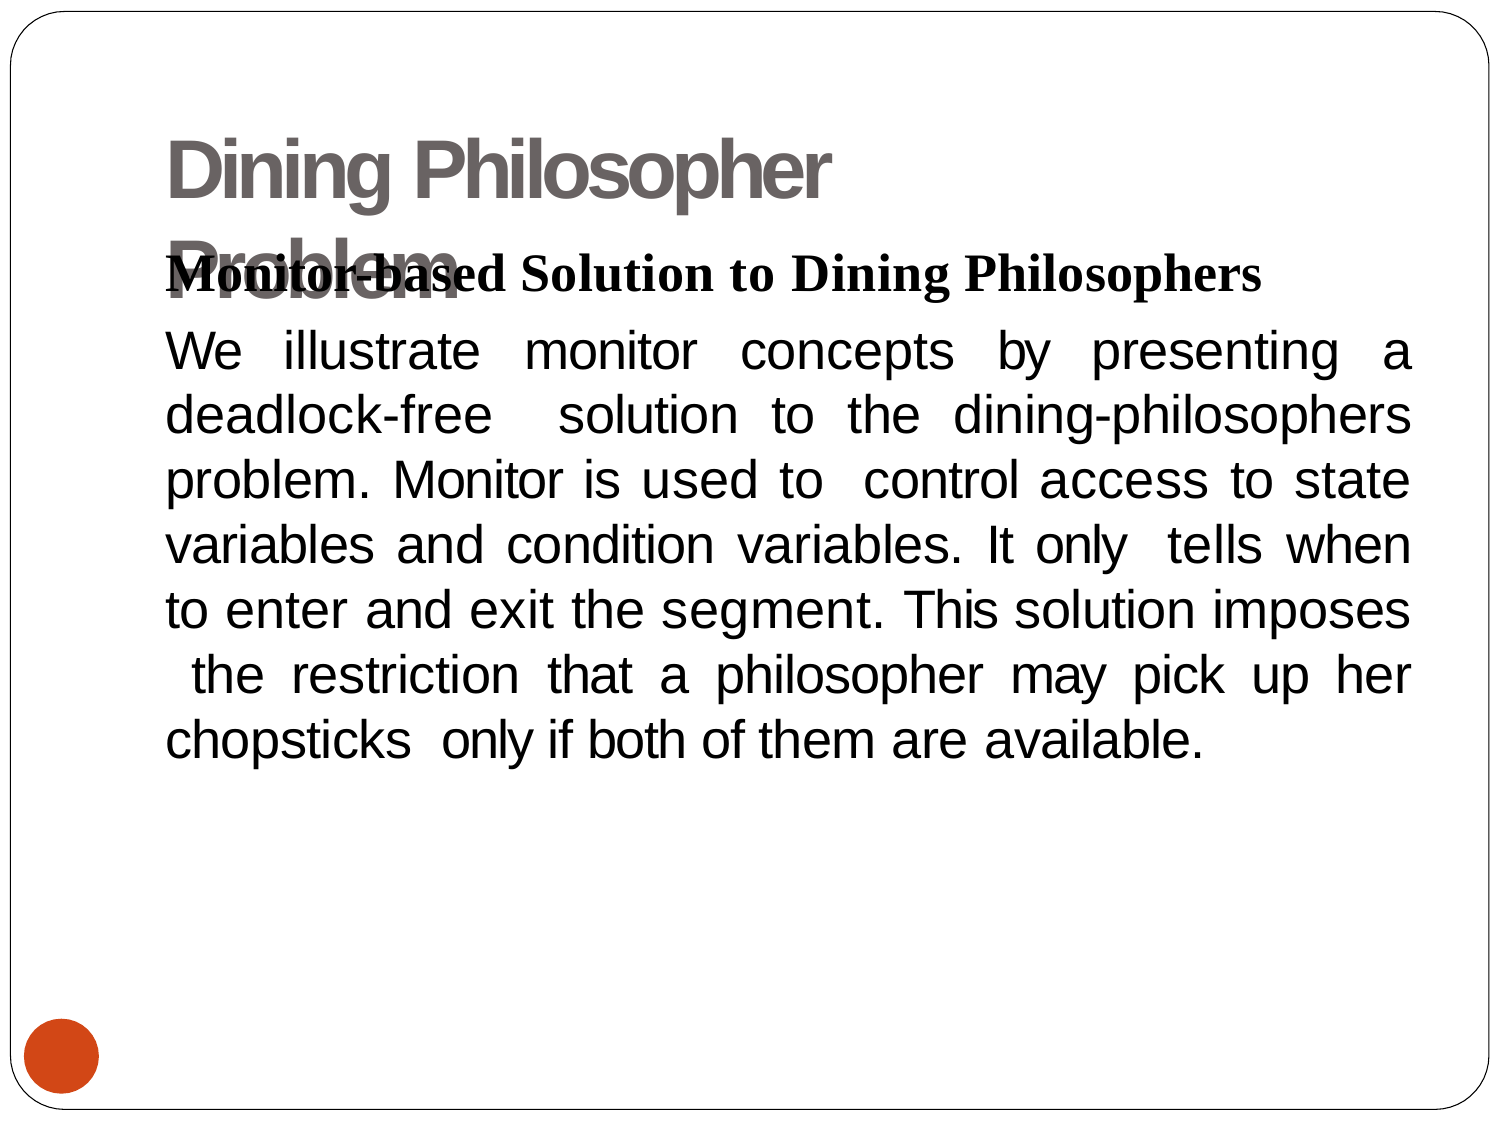

# Dining Philosopher Problem
Monitor-based Solution to Dining Philosophers
We illustrate monitor concepts by presenting a deadlock-free  solution to the dining-philosophers problem. Monitor is used to  control access to state variables and condition variables. It only  tells when to enter and exit the segment. This solution imposes  the restriction that a philosopher may pick up her chopsticks  only if both of them are available.